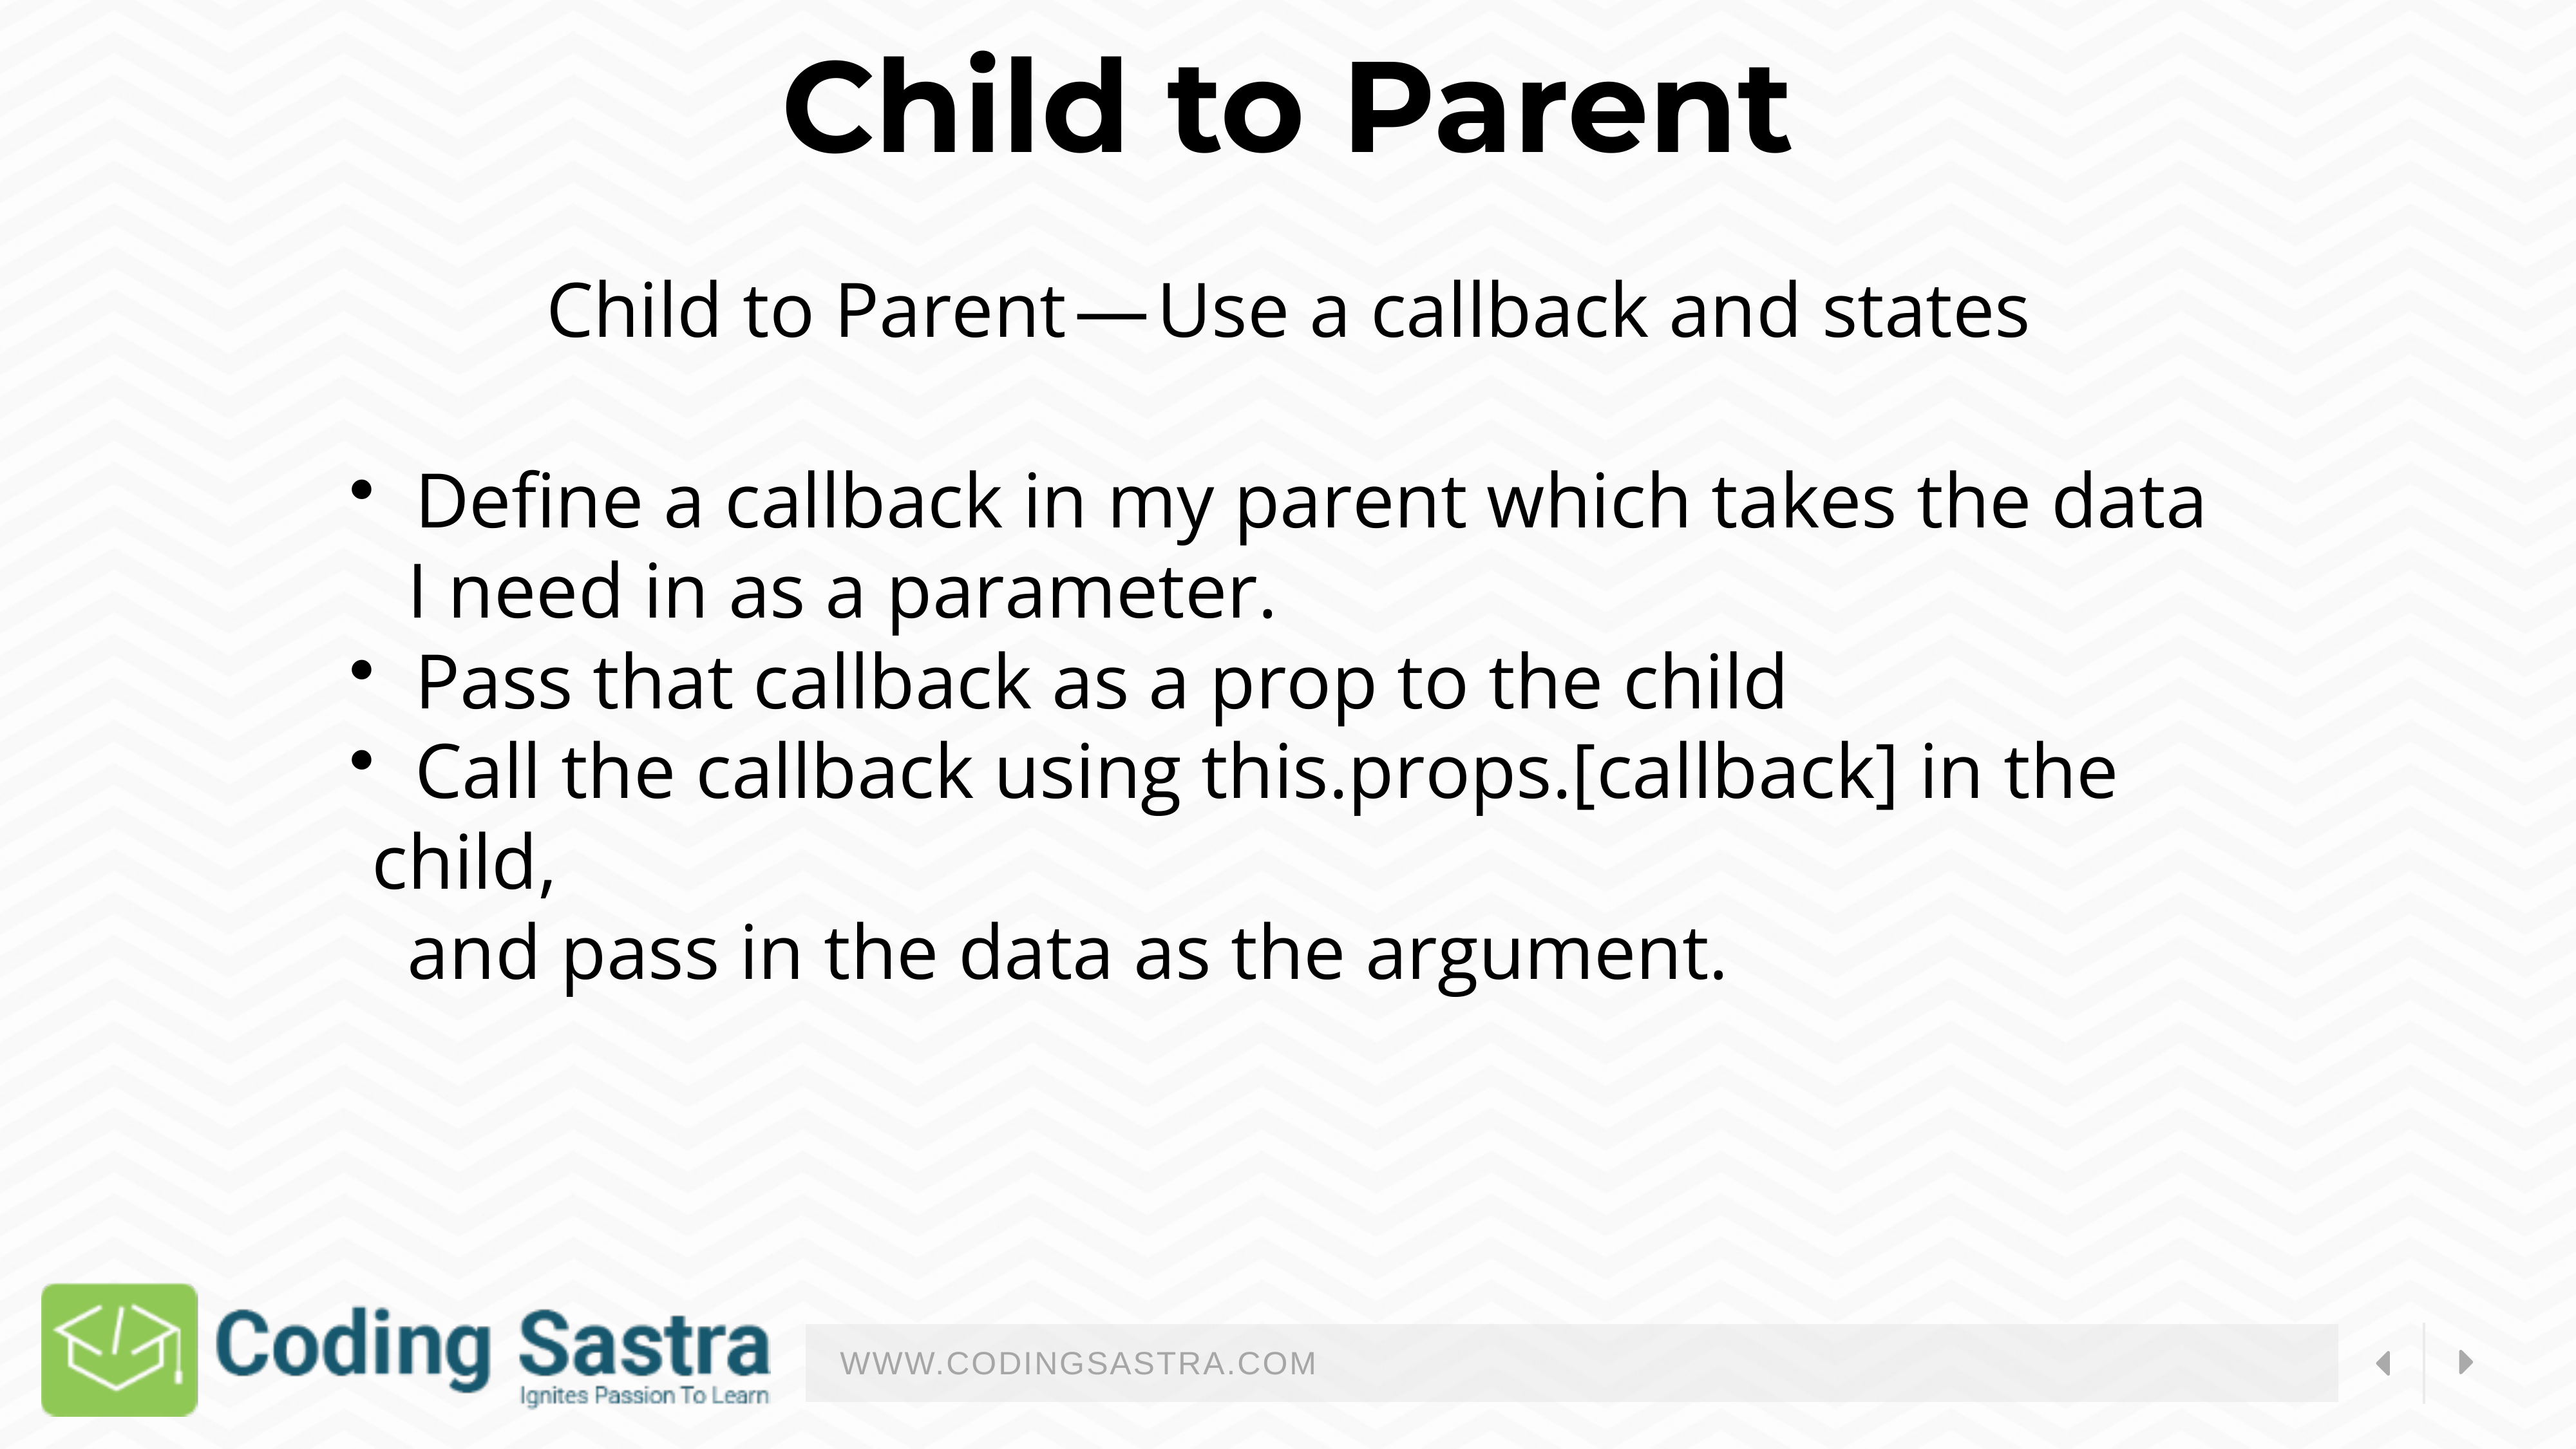

Child to Parent
Child to Parent — Use a callback and states
  Define a callback in my parent which takes the data
   I need in as a parameter.
  Pass that callback as a prop to the child
  Call the callback using this.props.[callback] in the child,
   and pass in the data as the argument.